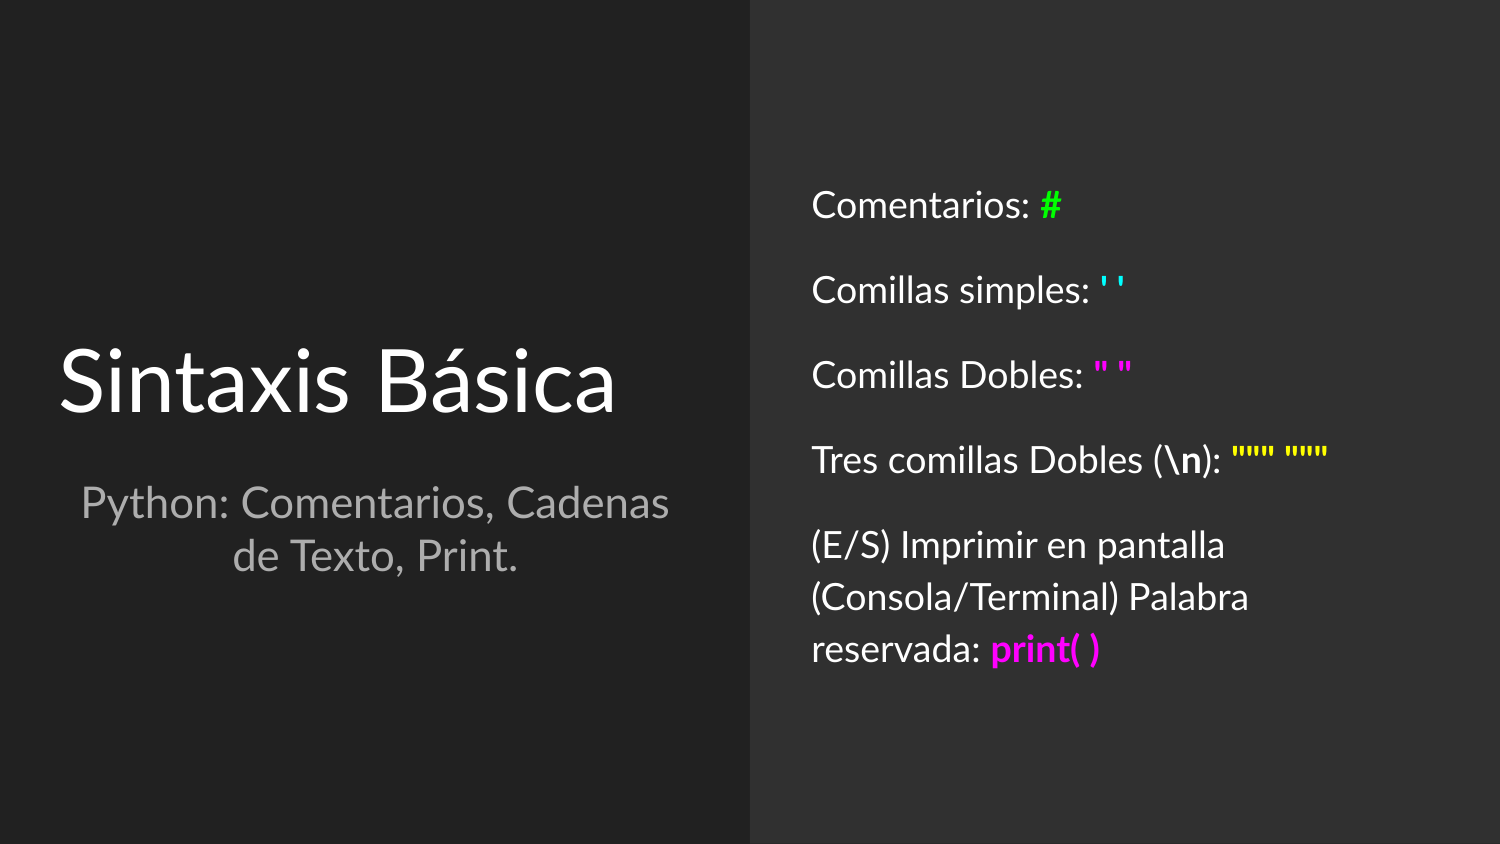

Comentarios: #
Comillas simples: ' '
Comillas Dobles: " "
Tres comillas Dobles (\n): """ """
(E/S) Imprimir en pantalla (Consola/Terminal) Palabra reservada: print( )
# Sintaxis Básica
Python: Comentarios, Cadenas de Texto, Print.